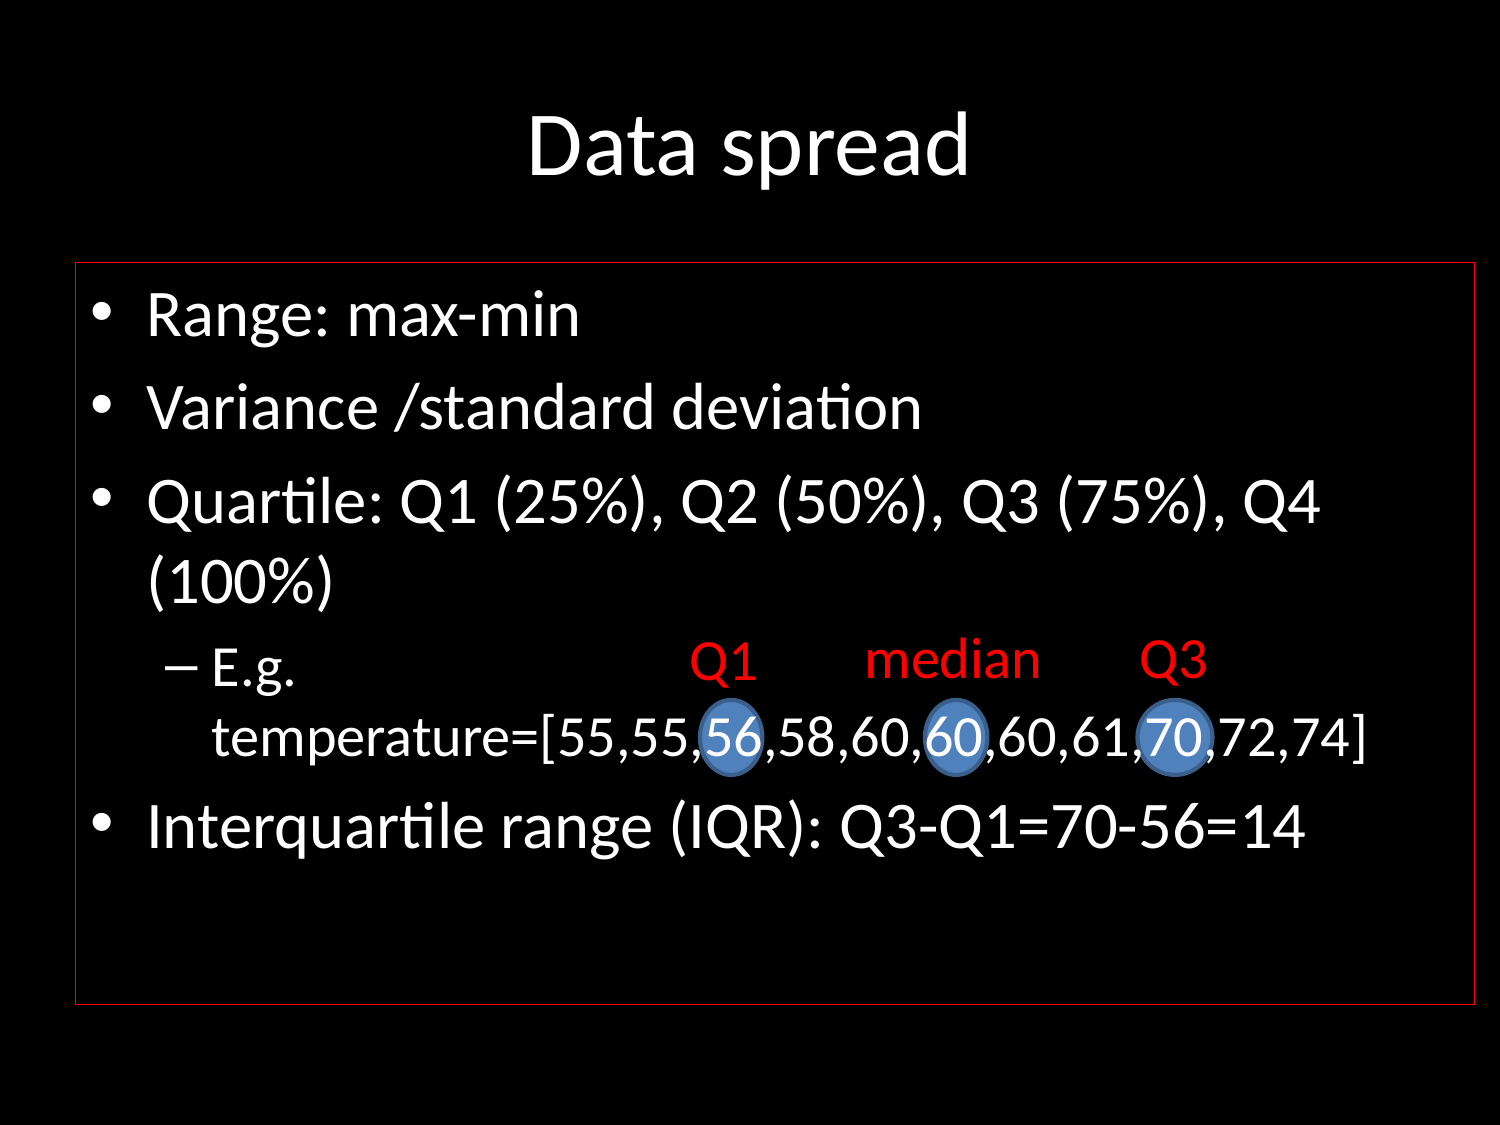

# Data spread
Range: max-min
Variance /standard deviation
Quartile: Q1 (25%), Q2 (50%), Q3 (75%), Q4 (100%)
E.g. temperature=[55,55,56,58,60,60,60,61,70,72,74]
Interquartile range (IQR): Q3-Q1=70-56=14

median
Q3
Q1